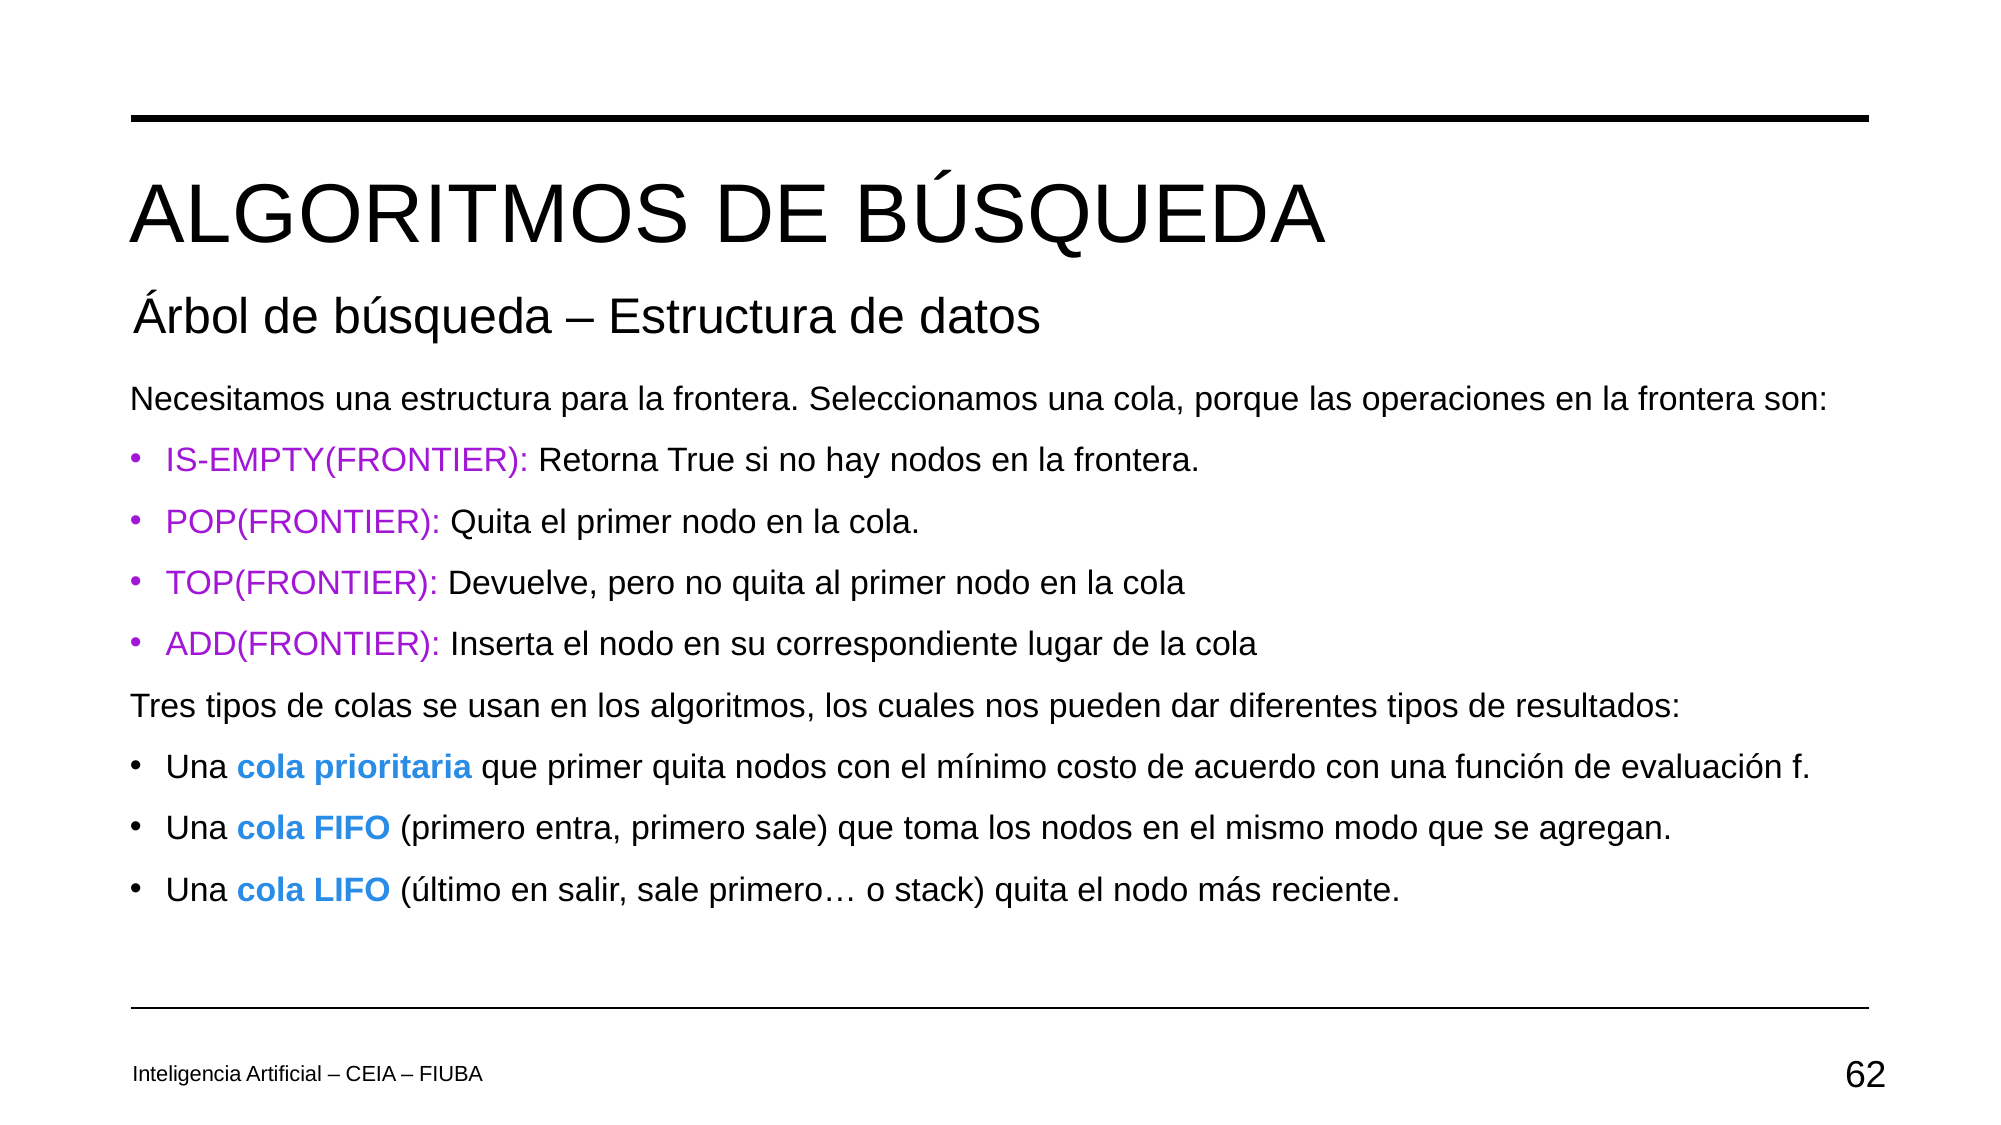

# Algoritmos de Búsqueda
Árbol de búsqueda – Estructura de datos
Necesitamos una estructura para la frontera. Seleccionamos una cola, porque las operaciones en la frontera son:
Is-empty(frontier): Retorna True si no hay nodos en la frontera.
Pop(frontier): Quita el primer nodo en la cola.
Top(frontier): Devuelve, pero no quita al primer nodo en la cola
Add(frontier): Inserta el nodo en su correspondiente lugar de la cola
Tres tipos de colas se usan en los algoritmos, los cuales nos pueden dar diferentes tipos de resultados:
Una cola prioritaria que primer quita nodos con el mínimo costo de acuerdo con una función de evaluación f.
Una cola FIFO (primero entra, primero sale) que toma los nodos en el mismo modo que se agregan.
Una cola LIFO (último en salir, sale primero… o stack) quita el nodo más reciente.

Inteligencia Artificial – CEIA – FIUBA
62